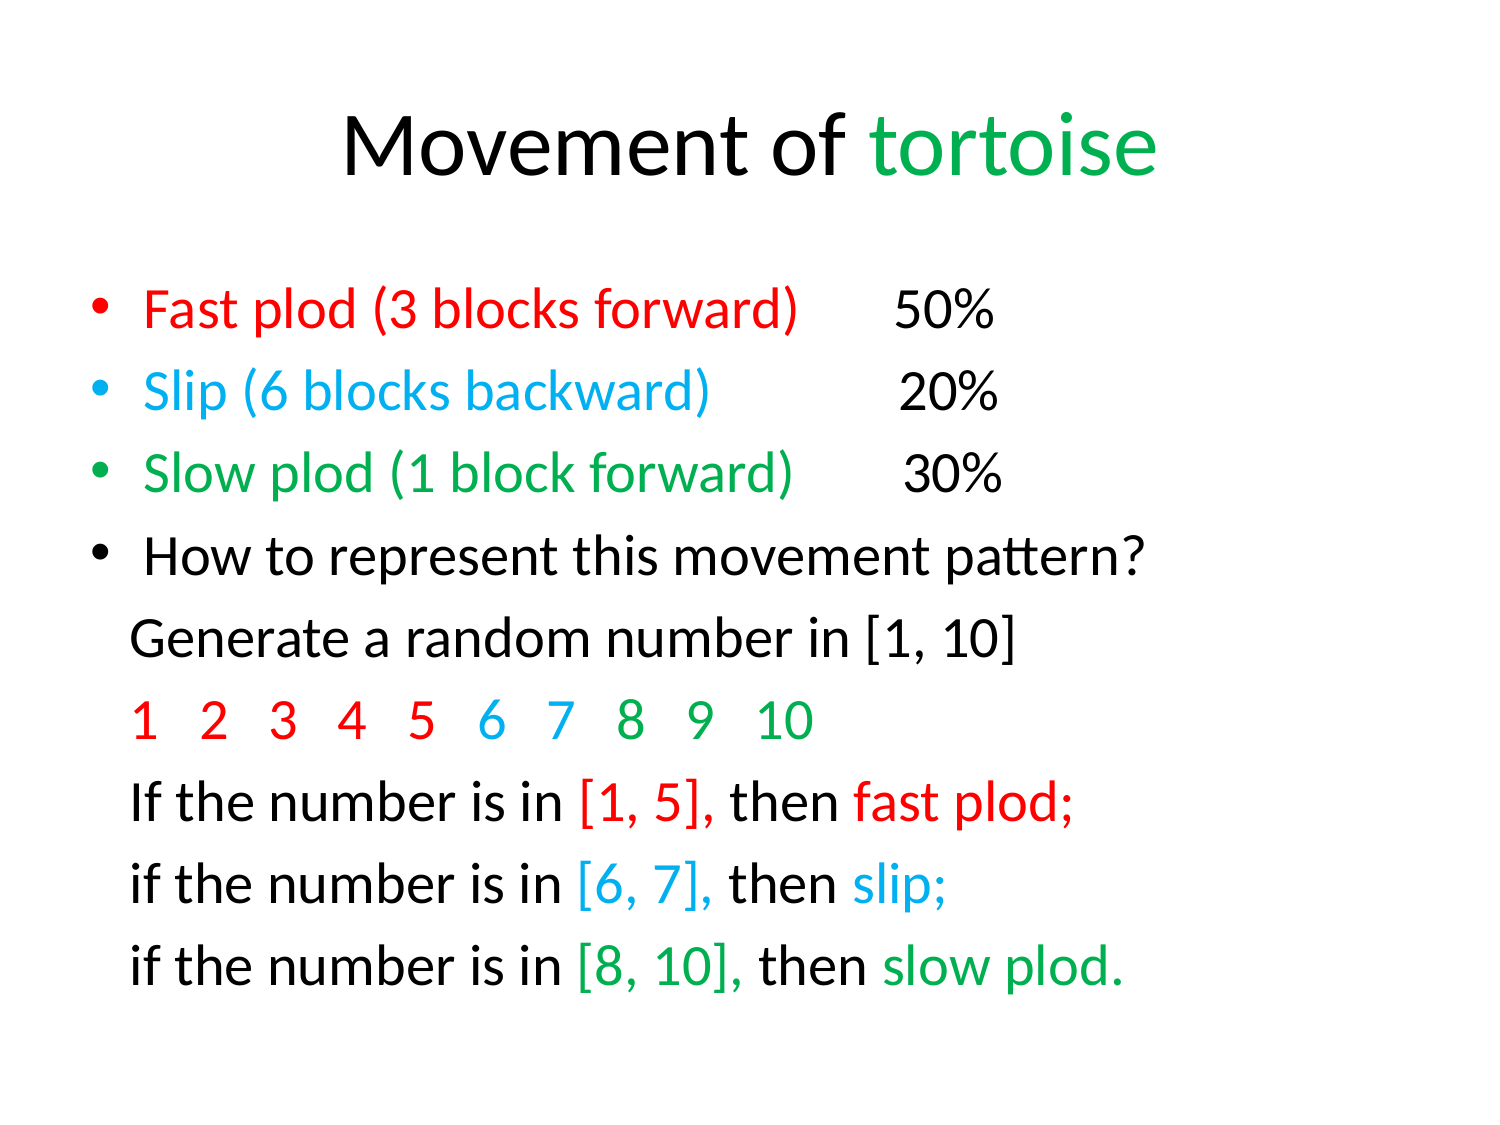

# Movement of tortoise
Fast plod (3 blocks forward)       50%
Slip (6 blocks backward)              20%
Slow plod (1 block forward)        30%
How to represent this movement pattern?
   Generate a random number in [1, 10]
   1   2   3   4   5   6   7   8   9   10
   If the number is in [1, 5], then fast plod;
   if the number is in [6, 7], then slip;
   if the number is in [8, 10], then slow plod.